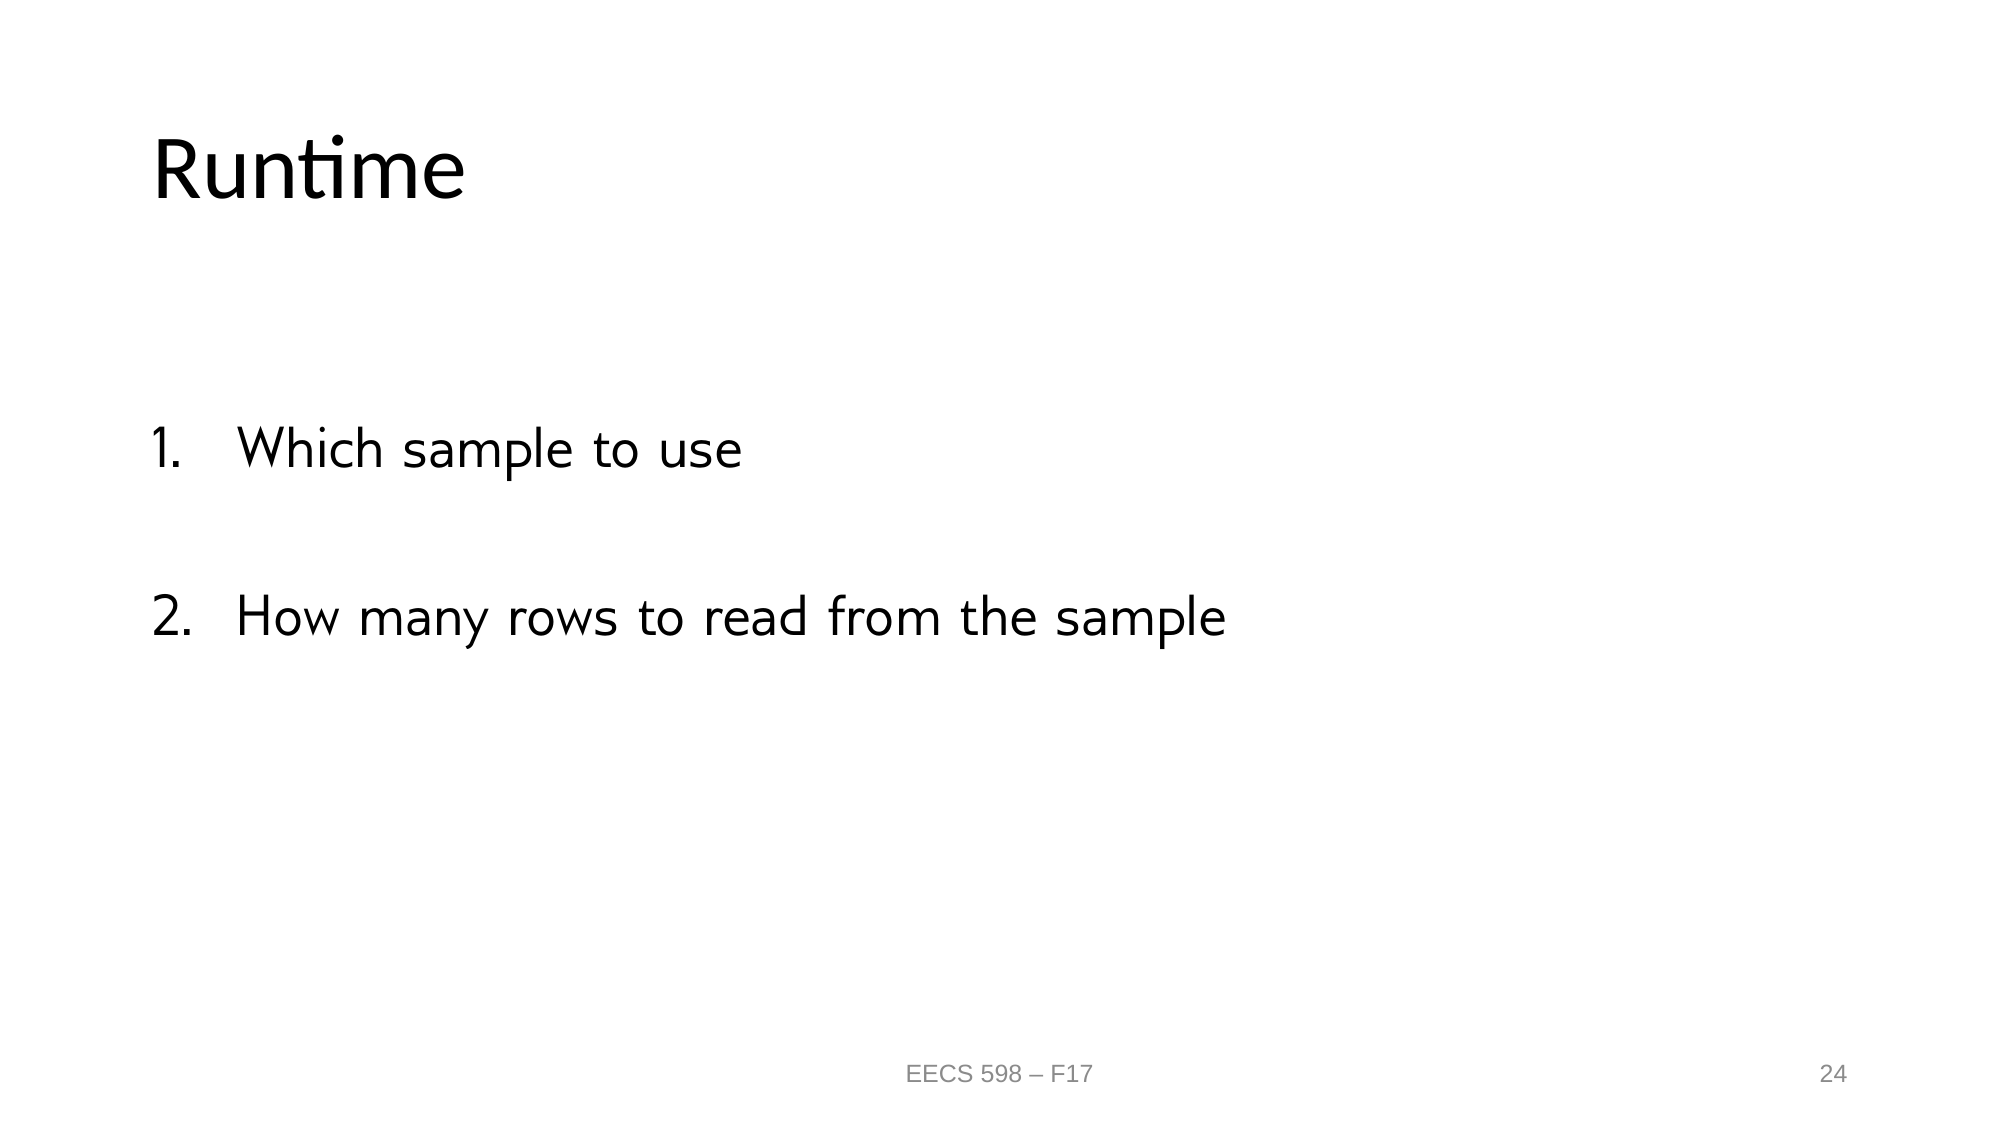

# Runtime
Which sample to use

How many rows to read from the sample
EECS 598 – F17
24